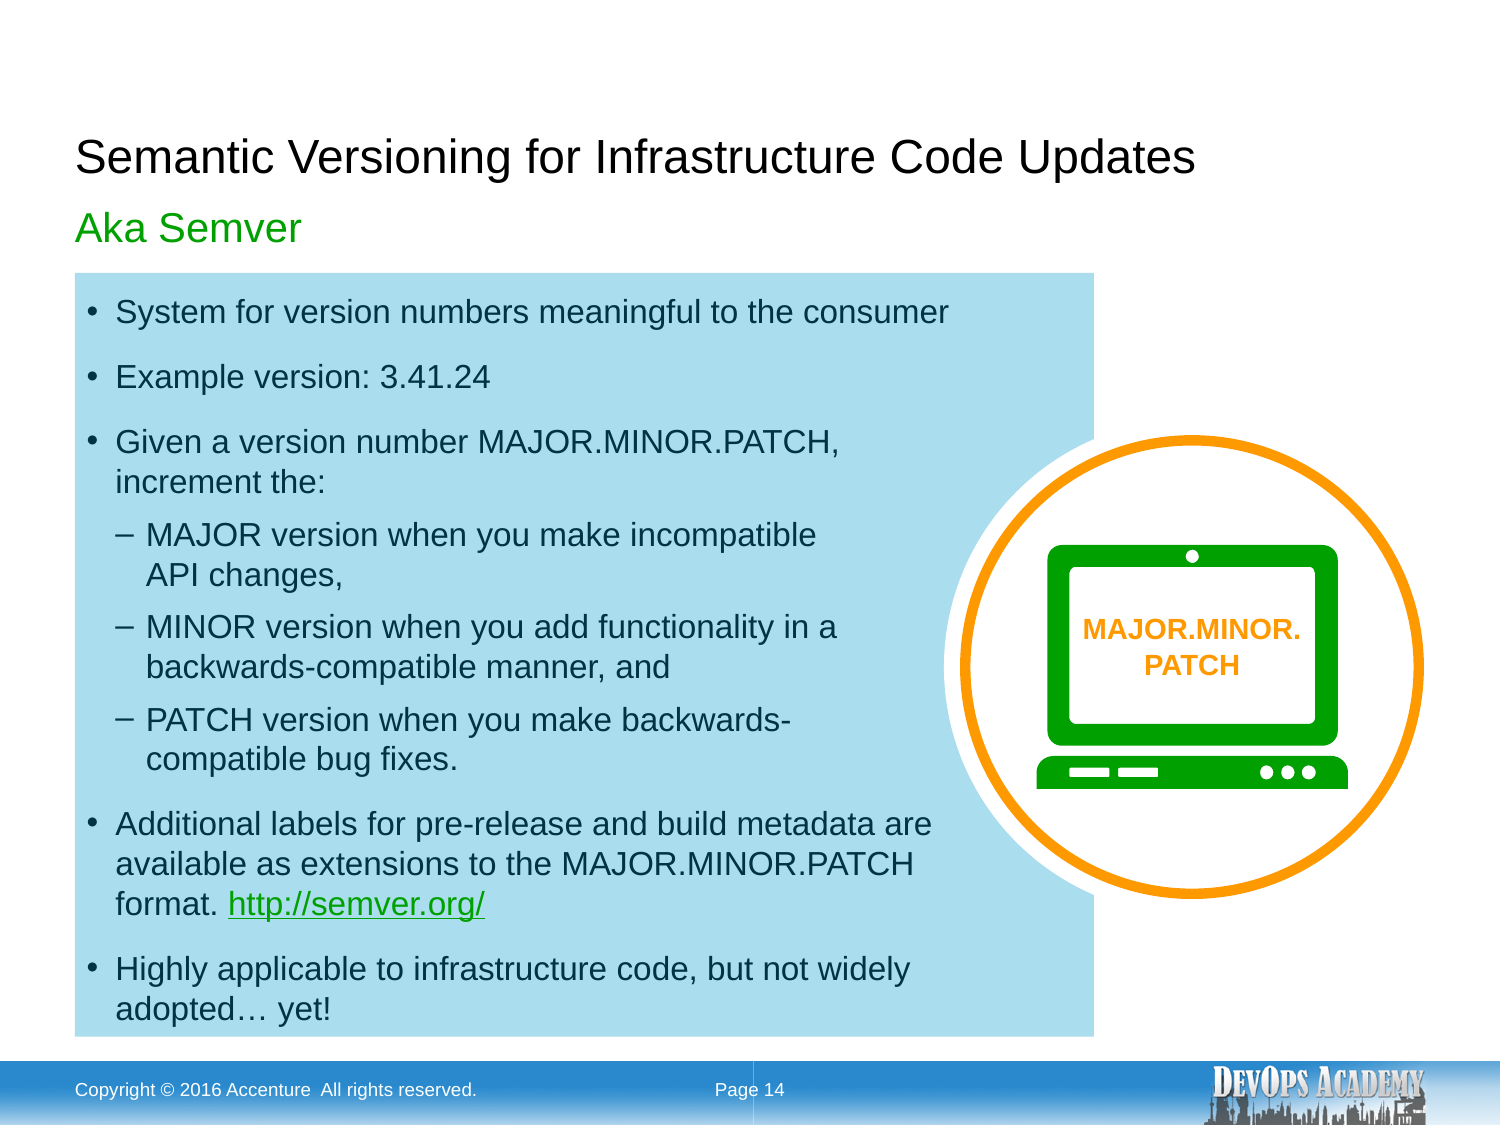

# Semantic Versioning for Infrastructure Code Updates
Aka Semver
System for version numbers meaningful to the consumer
Example version: 3.41.24
Given a version number MAJOR.MINOR.PATCH, increment the:
MAJOR version when you make incompatible
API changes,
MINOR version when you add functionality in a backwards-compatible manner, and
PATCH version when you make backwards-
compatible bug fixes.
Additional labels for pre-release and build metadata are available as extensions to the MAJOR.MINOR.PATCH format. http://semver.org/
Highly applicable to infrastructure code, but not widely adopted… yet!

MAJOR.MINOR.PATCH
Copyright © 2016 Accenture  All rights reserved.
Page 14